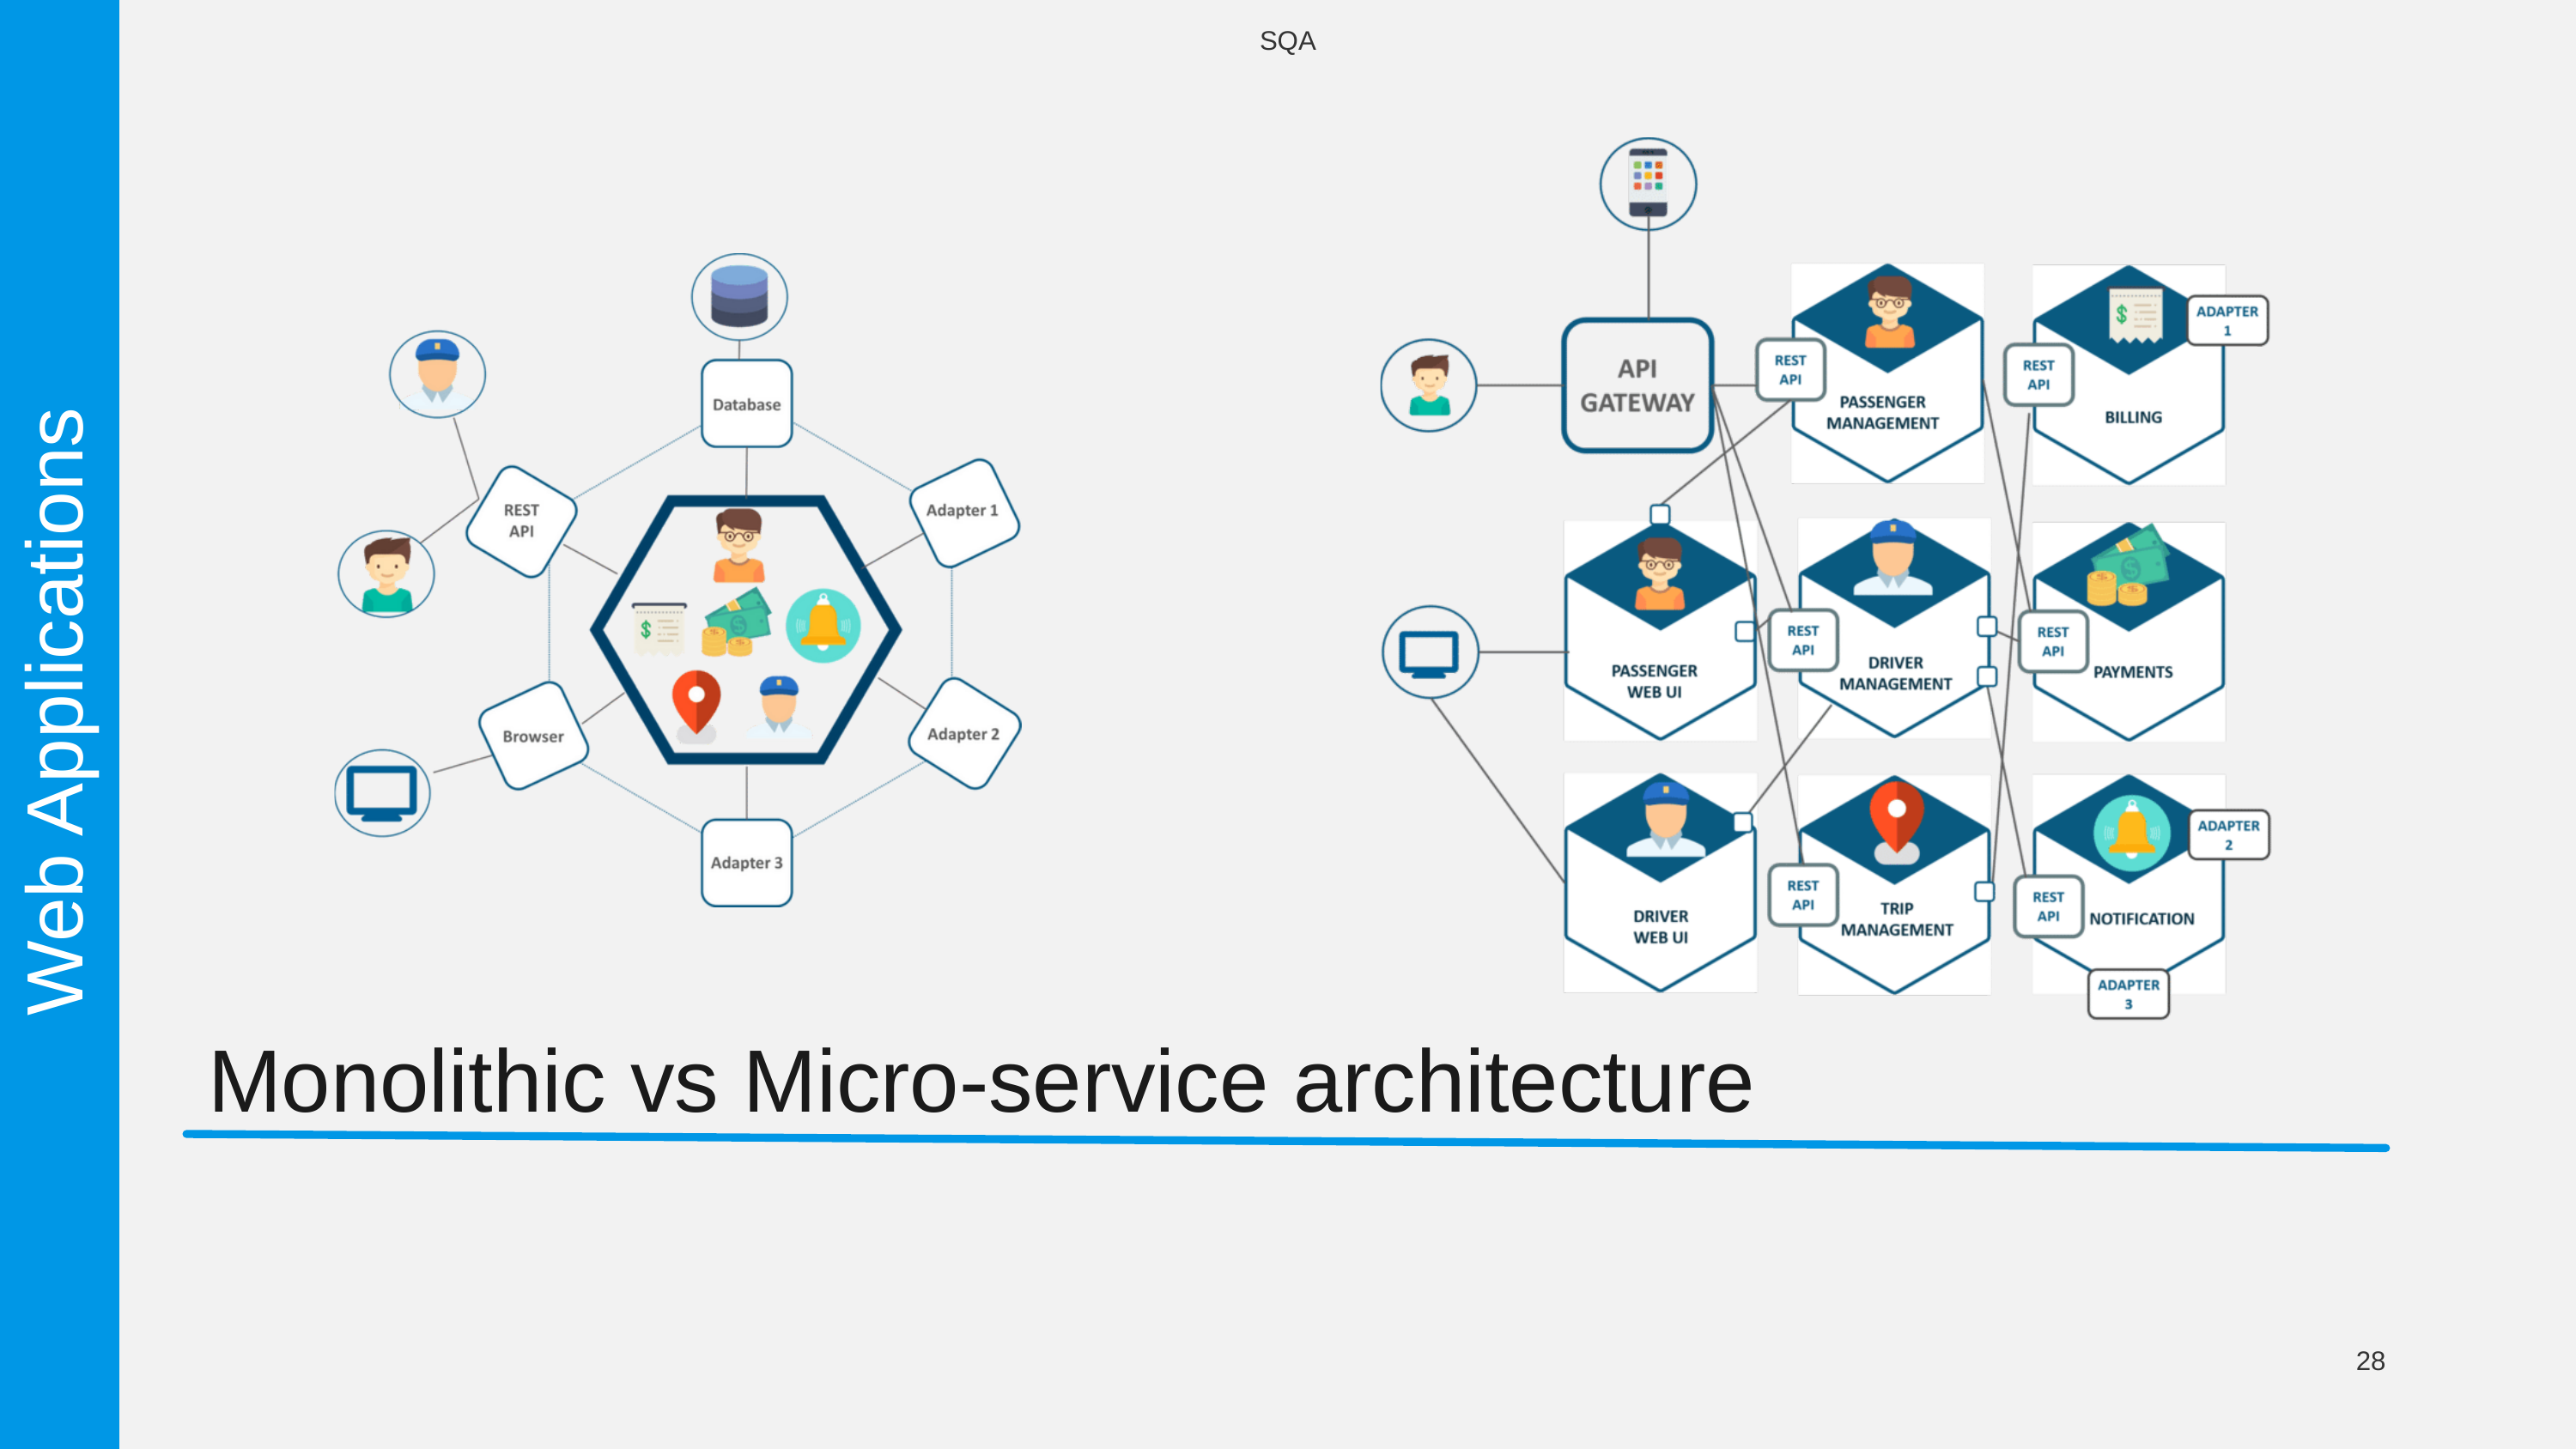

SQA

Web Applications

Monolithic vs Micro-service architecture

28